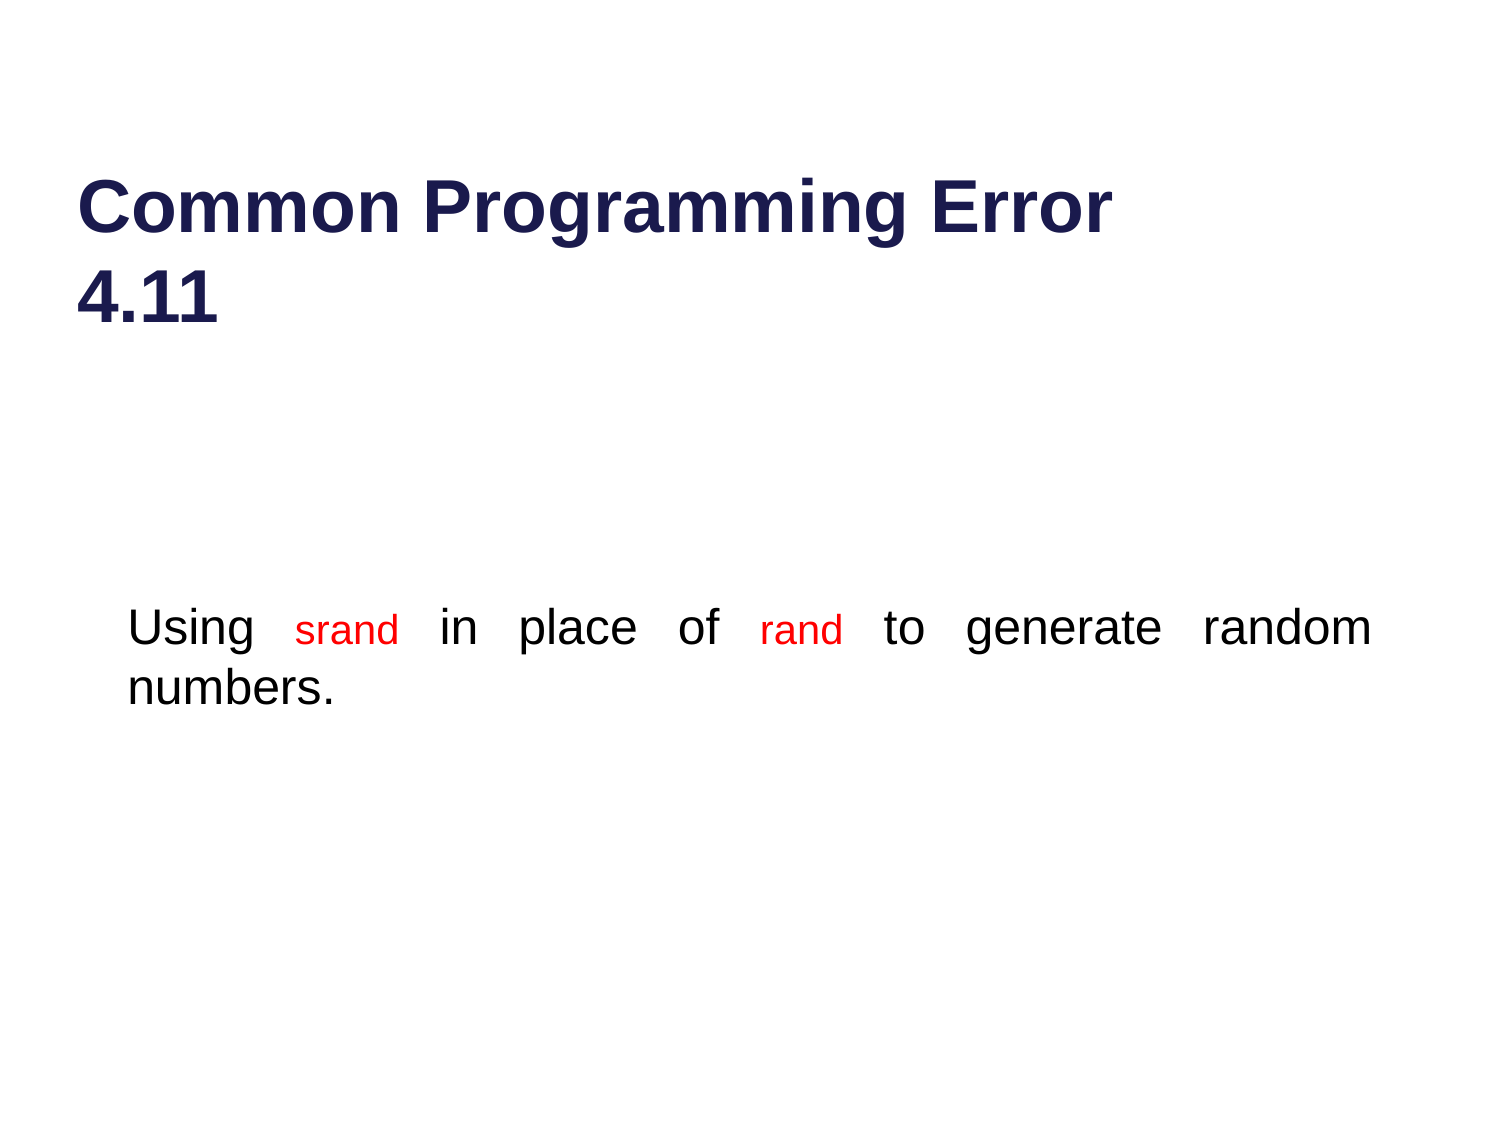

# Common Programming Error 4.11
Using srand in place of rand to generate random numbers.